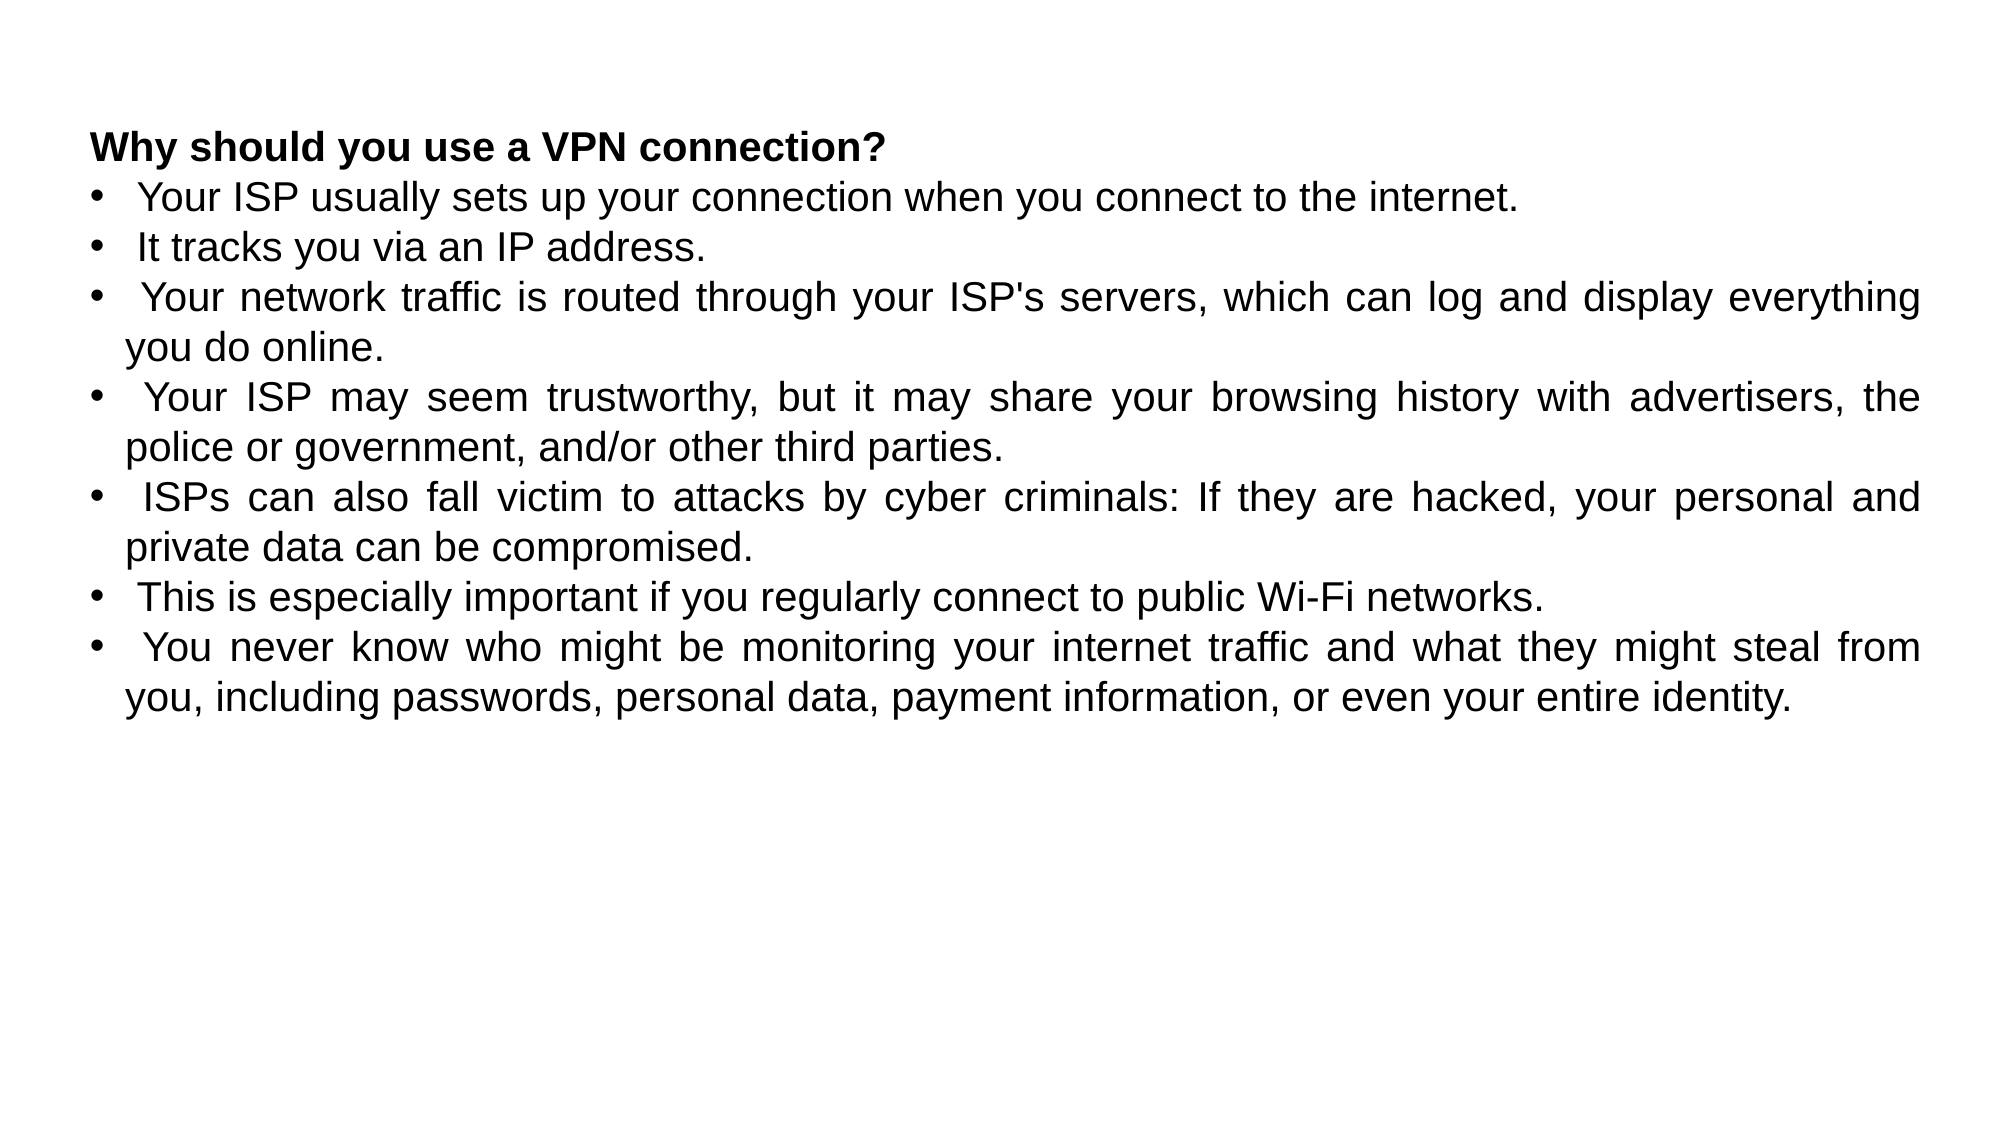

Why should you use a VPN connection?
 Your ISP usually sets up your connection when you connect to the internet.
 It tracks you via an IP address.
 Your network traffic is routed through your ISP's servers, which can log and display everything you do online.
 Your ISP may seem trustworthy, but it may share your browsing history with advertisers, the police or government, and/or other third parties.
 ISPs can also fall victim to attacks by cyber criminals: If they are hacked, your personal and private data can be compromised.
 This is especially important if you regularly connect to public Wi-Fi networks.
 You never know who might be monitoring your internet traffic and what they might steal from you, including passwords, personal data, payment information, or even your entire identity.